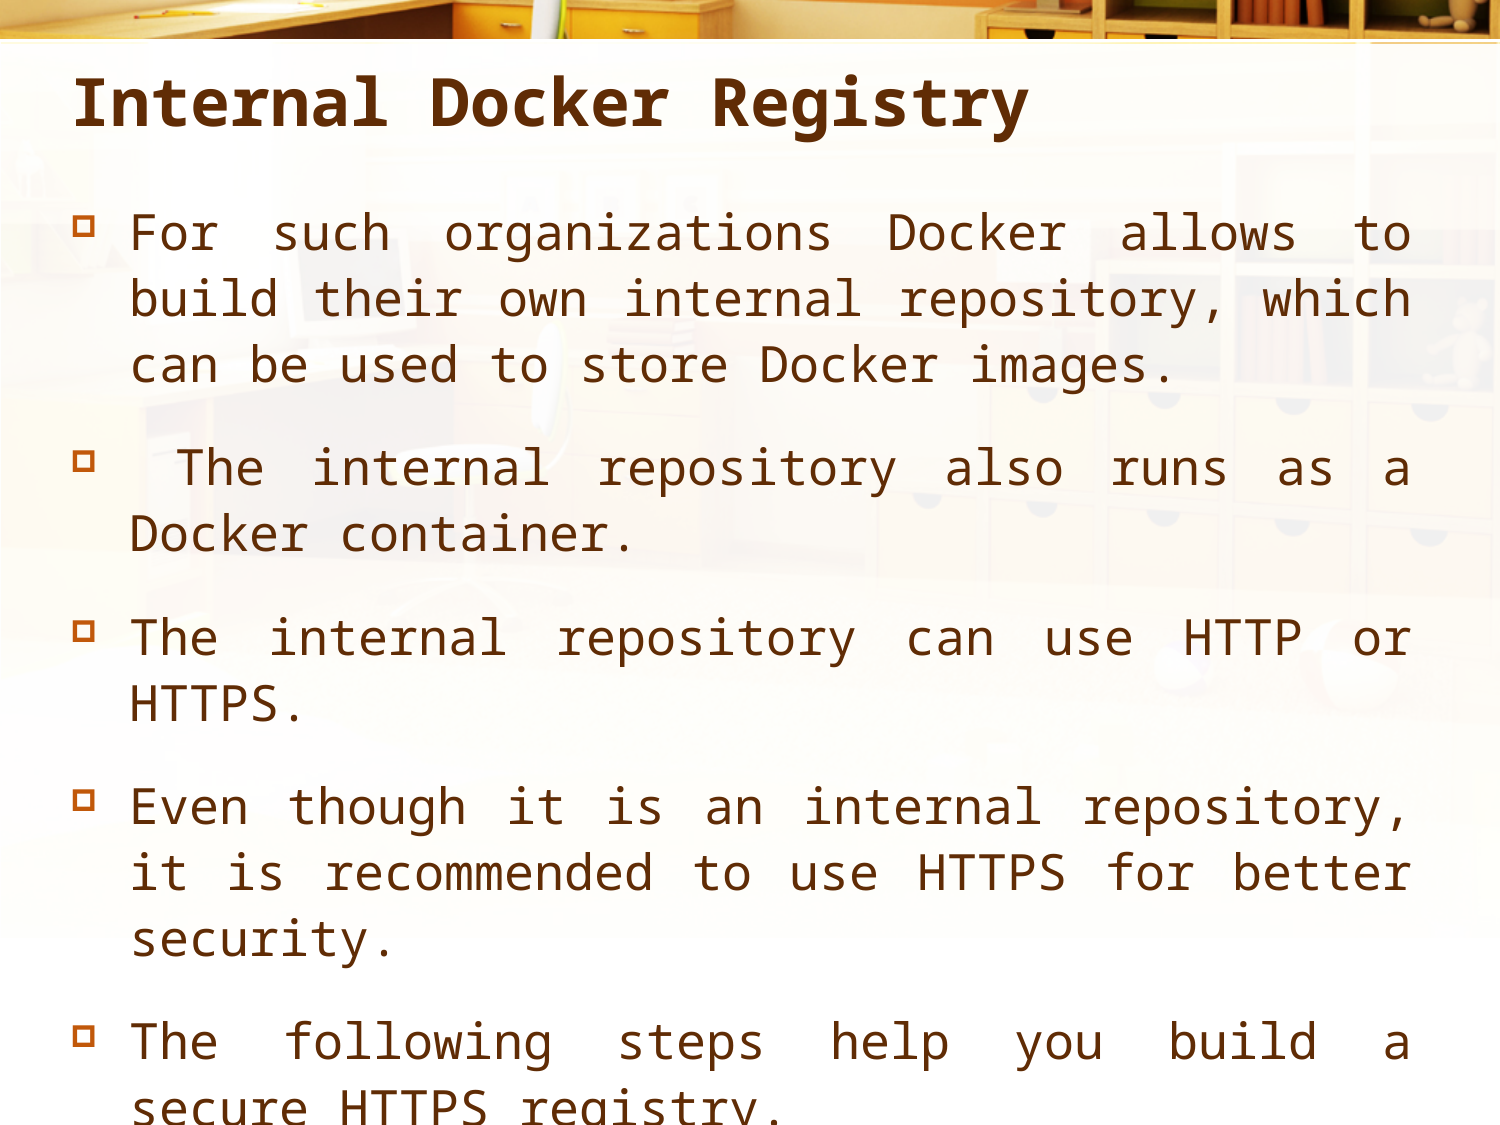

# Internal Docker Registry
For such organizations Docker allows to build their own internal repository, which can be used to store Docker images.
 The internal repository also runs as a Docker container.
The internal repository can use HTTP or HTTPS.
Even though it is an internal repository, it is recommended to use HTTPS for better security.
The following steps help you build a secure HTTPS registry.